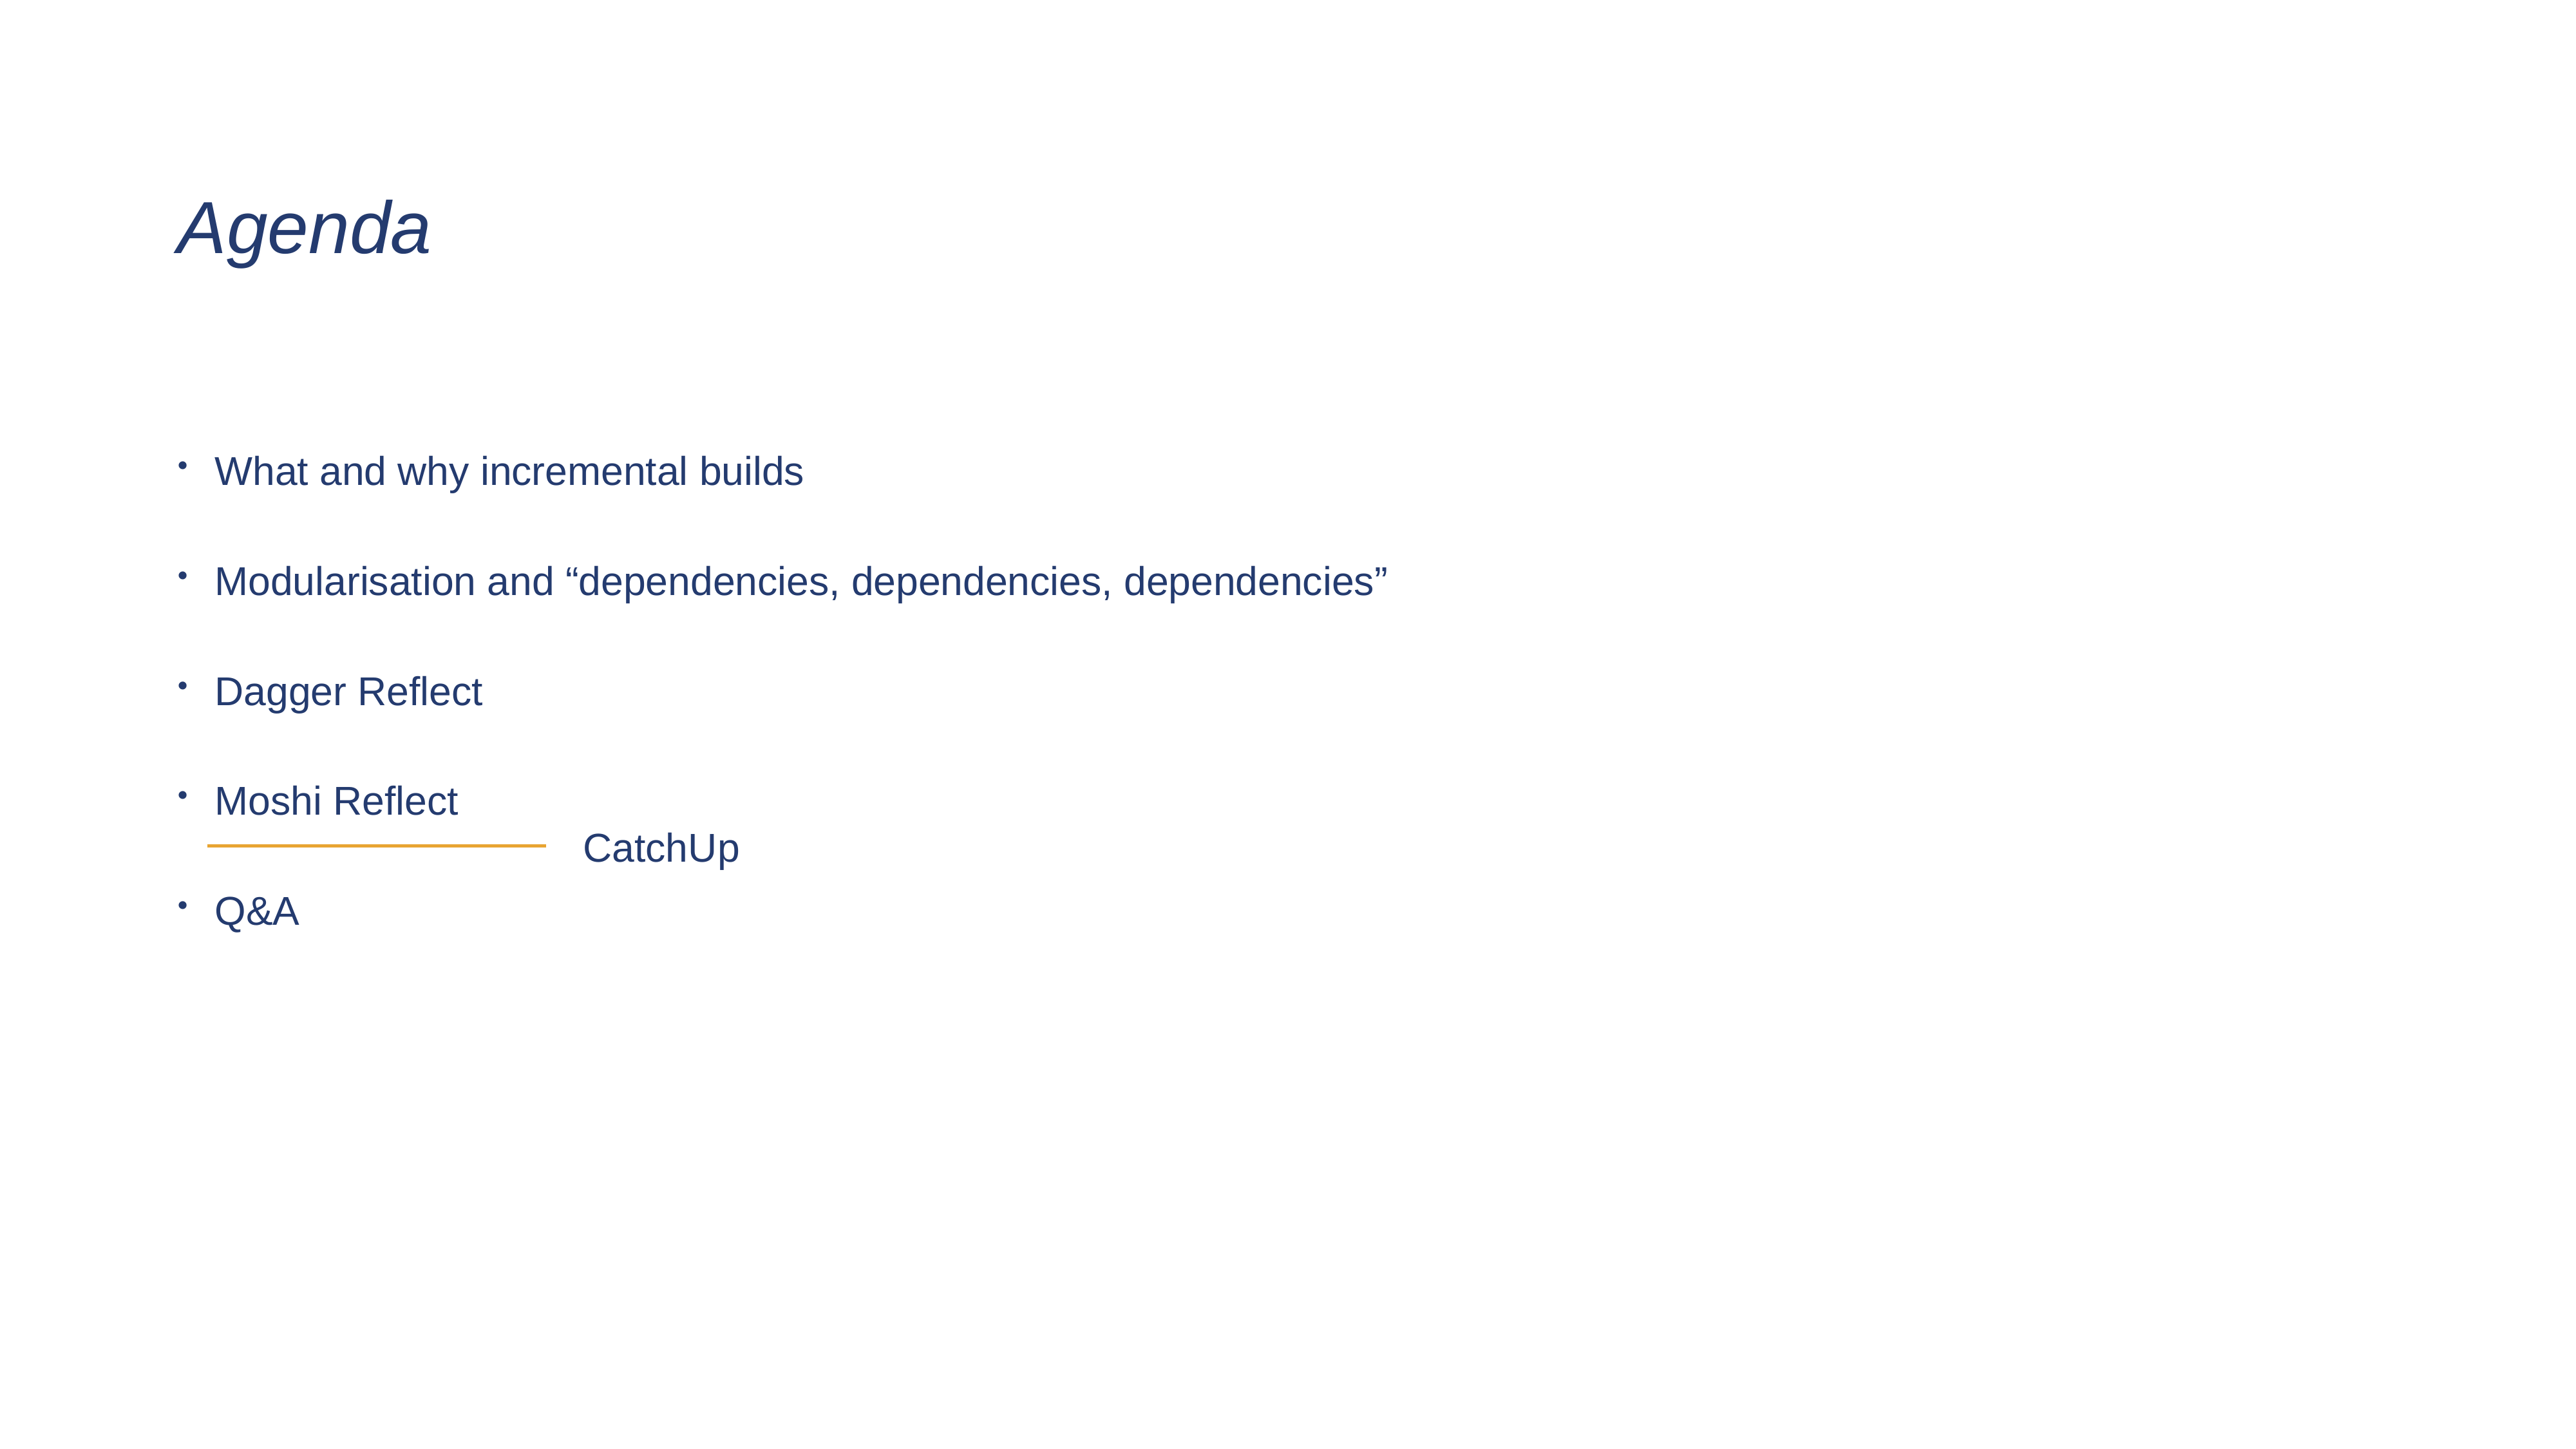

Agenda
What and why incremental builds
Modularisation and “dependencies, dependencies, dependencies”
Dagger Reflect
Moshi Reflect
Q&A
CatchUp